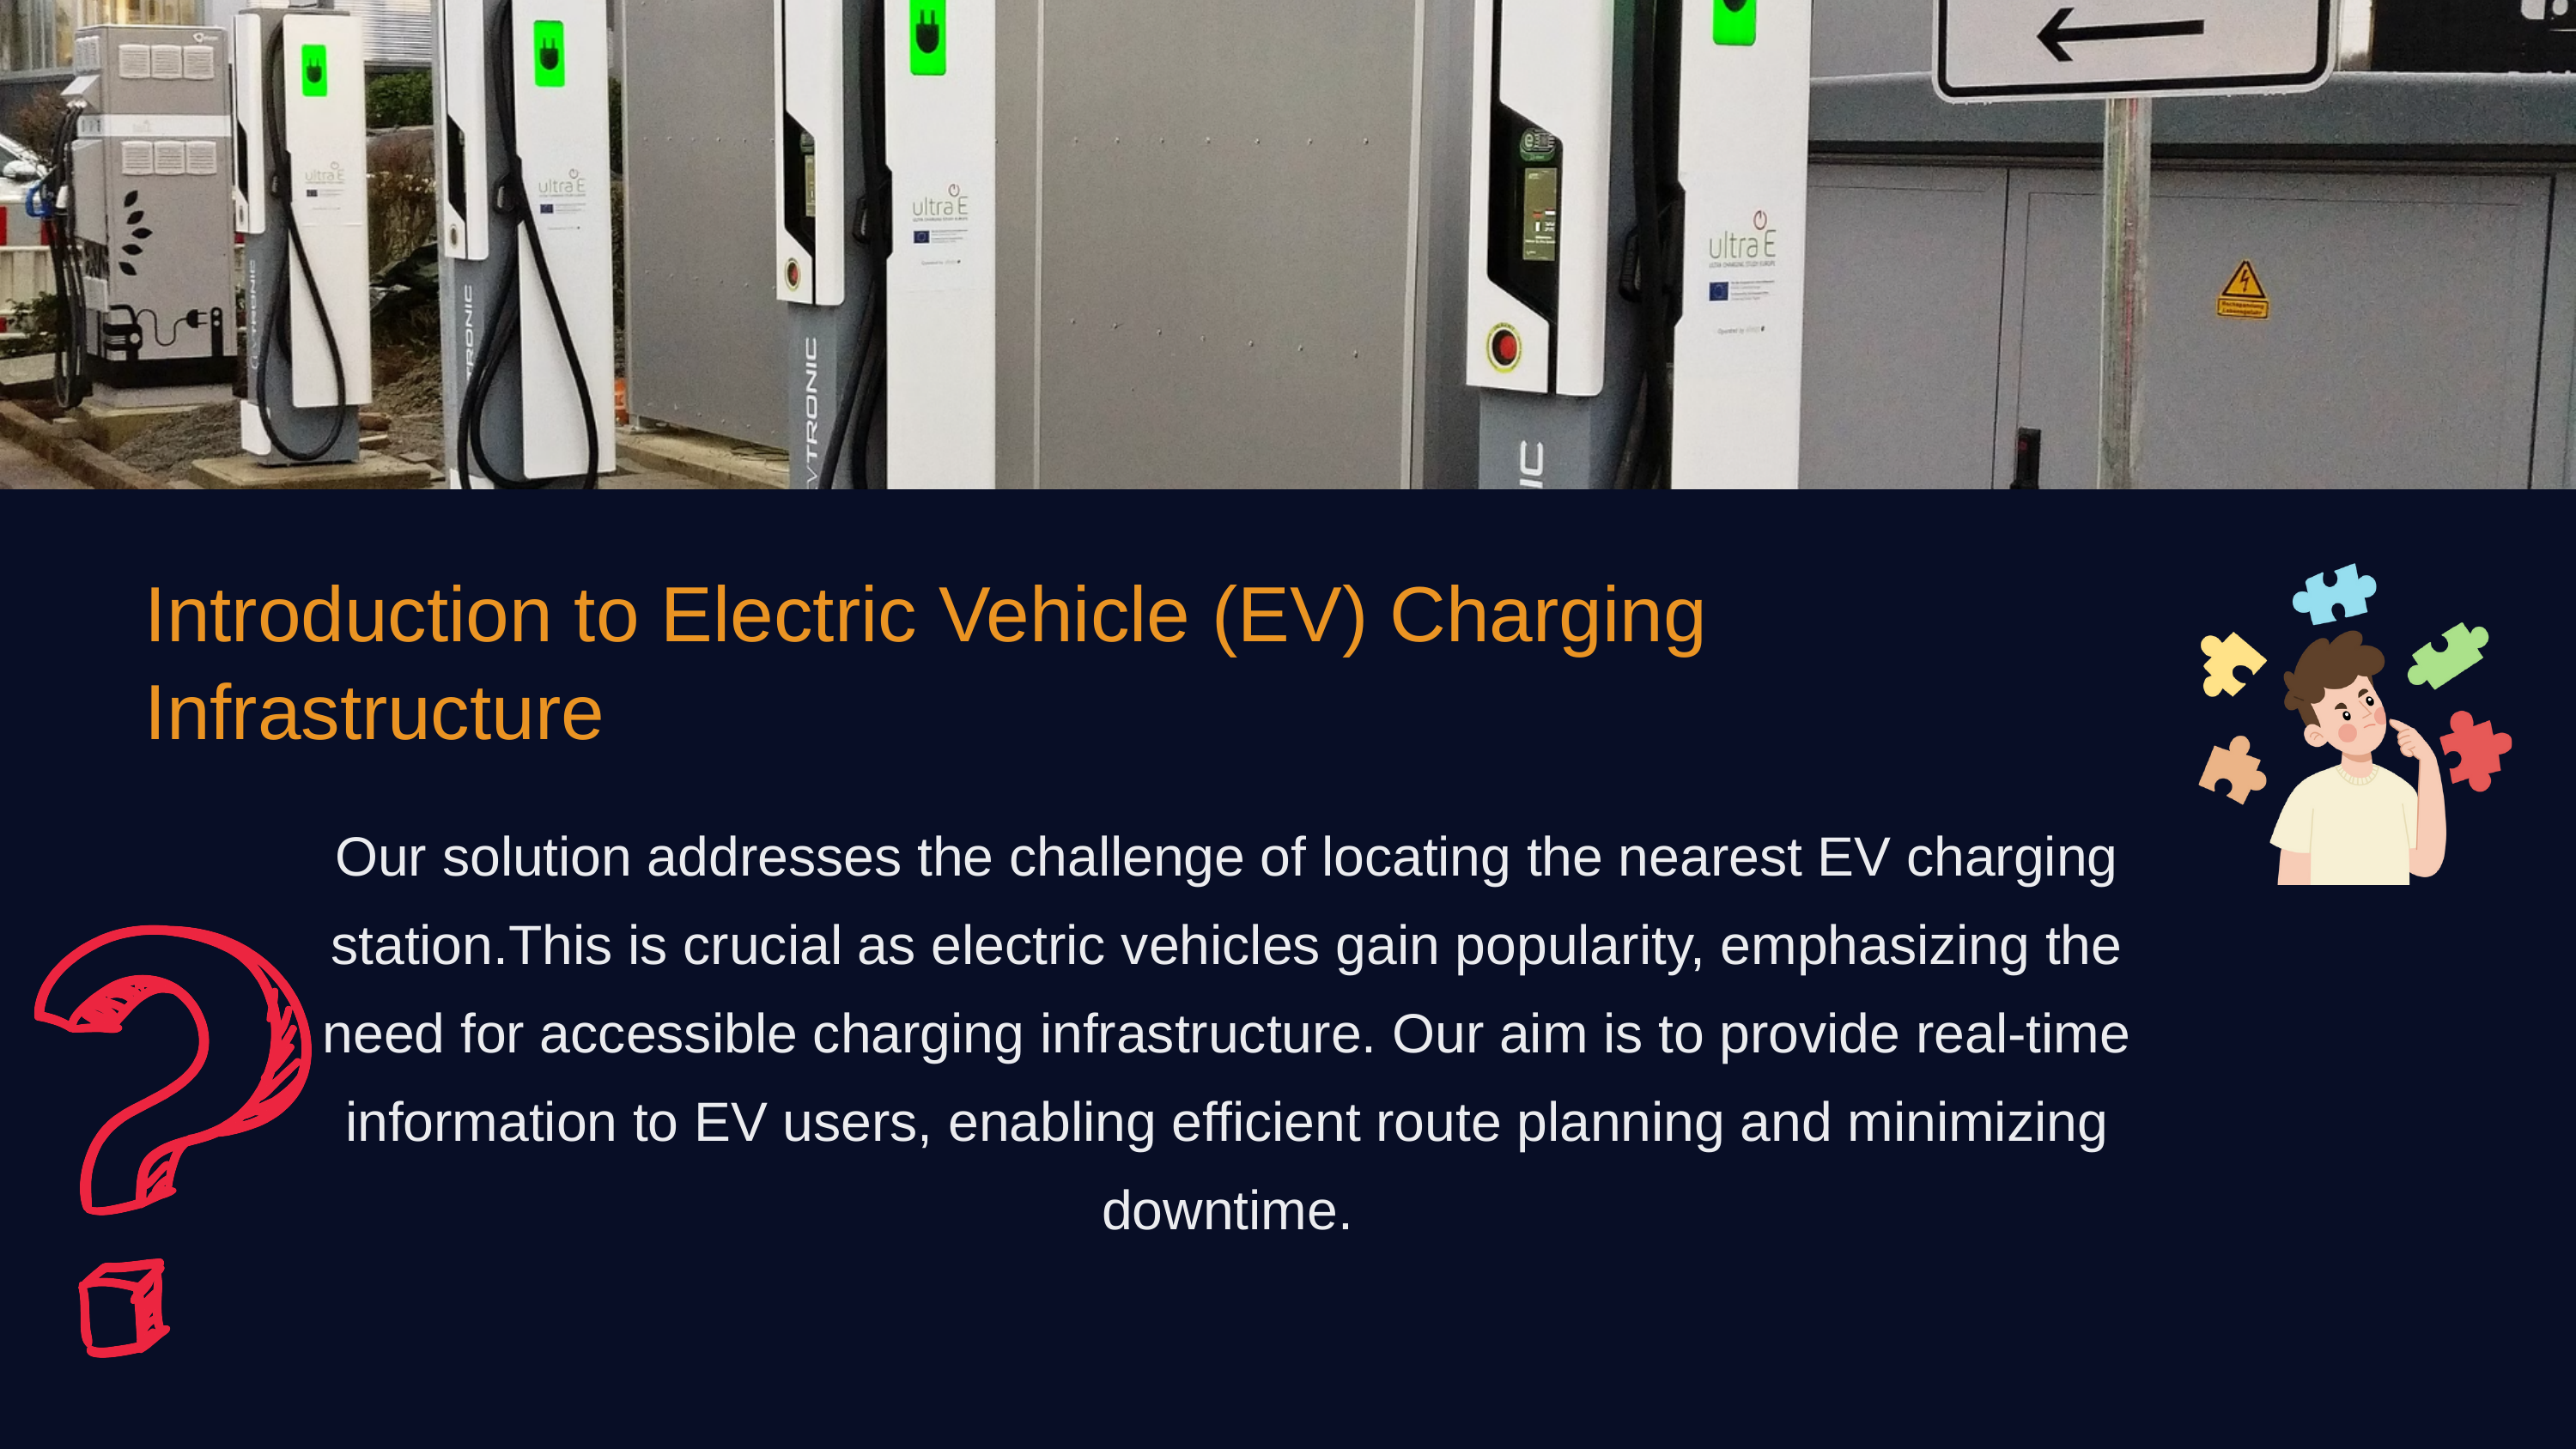

Introduction to Electric Vehicle (EV) Charging Infrastructure

Our solution addresses the challenge of locating the nearest EV charging station.This is crucial as electric vehicles gain popularity, emphasizing the need for accessible charging infrastructure. Our aim is to provide real-time information to EV users, enabling efficient route planning and minimizing downtime.